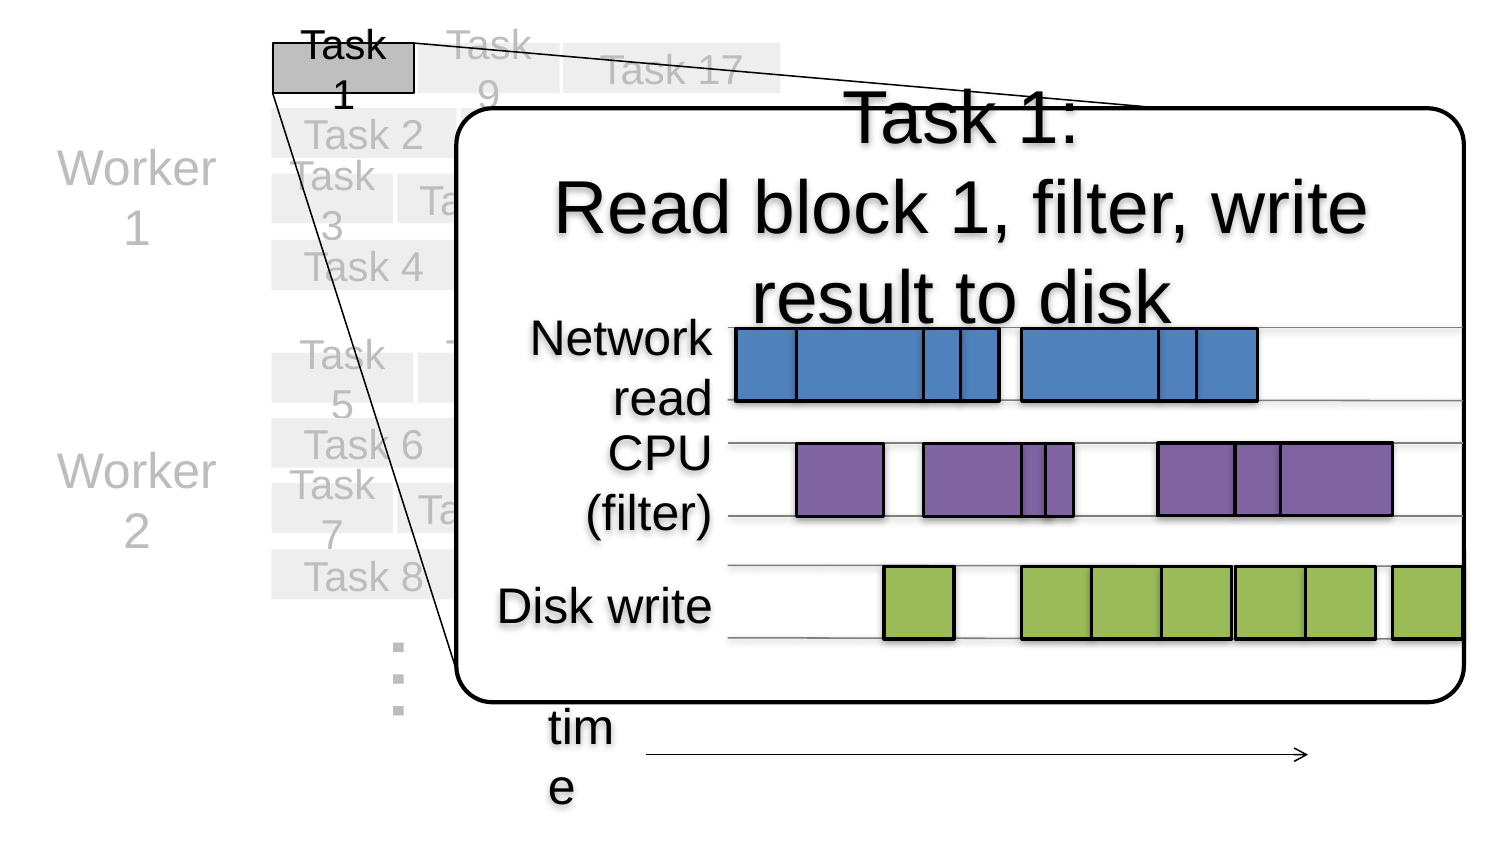

Task 1
Task 1
Task 9
Task 17
Task 2

Task 10
Worker 1
Task 1:
Read block 1, filter, write result to disk
Task 3
Task 11
Task 19
Task 12
Task 4

Network read
Task 5
Task 13
Task 18
Task 6
Task 14
Worker 2

CPU (filter)
Task 7
Task 15
Task 16
Task 8

Disk write
…
time